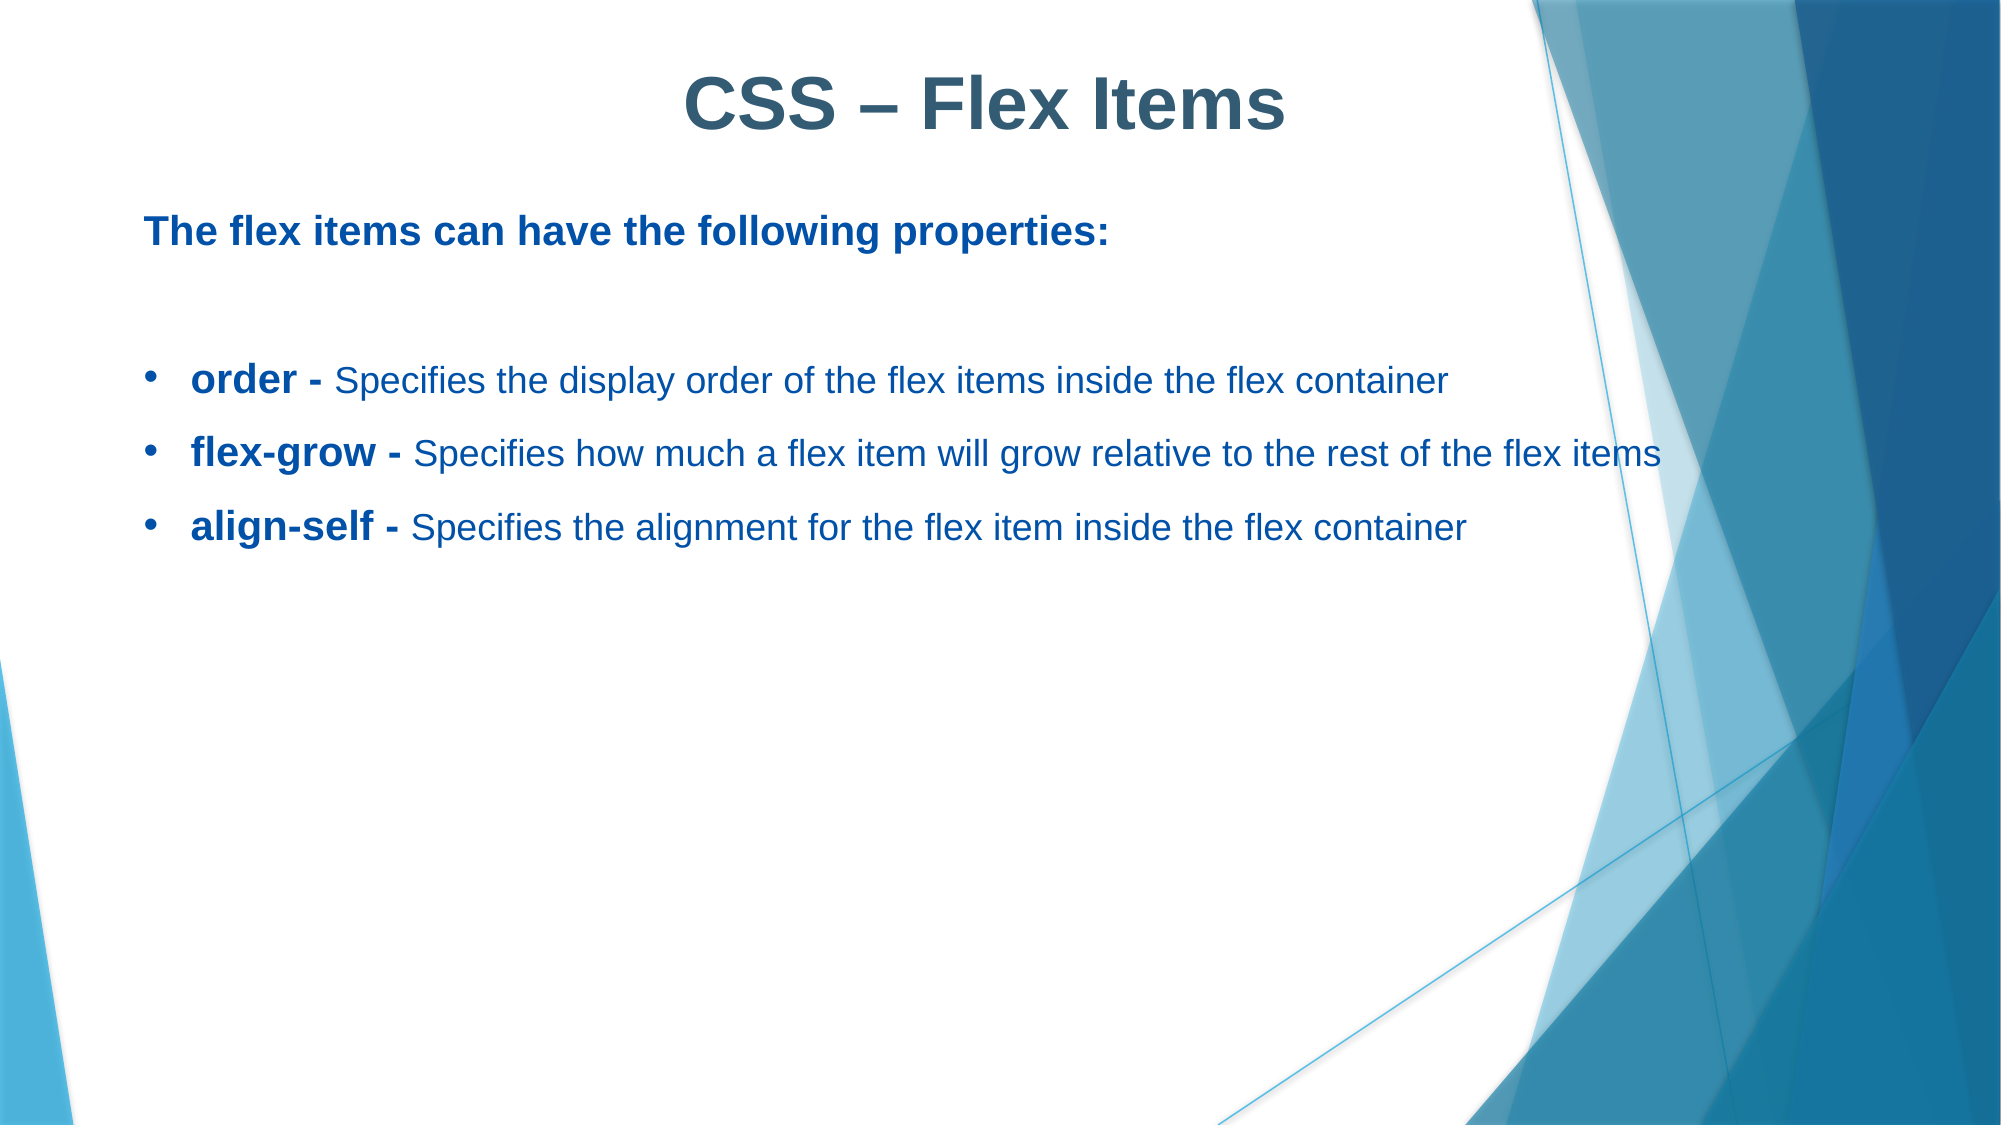

CSS – Flex Items
The flex items can have the following properties:

order - Specifies the display order of the flex items inside the flex container
flex-grow - Specifies how much a flex item will grow relative to the rest of the flex items
align-self - Specifies the alignment for the flex item inside the flex container